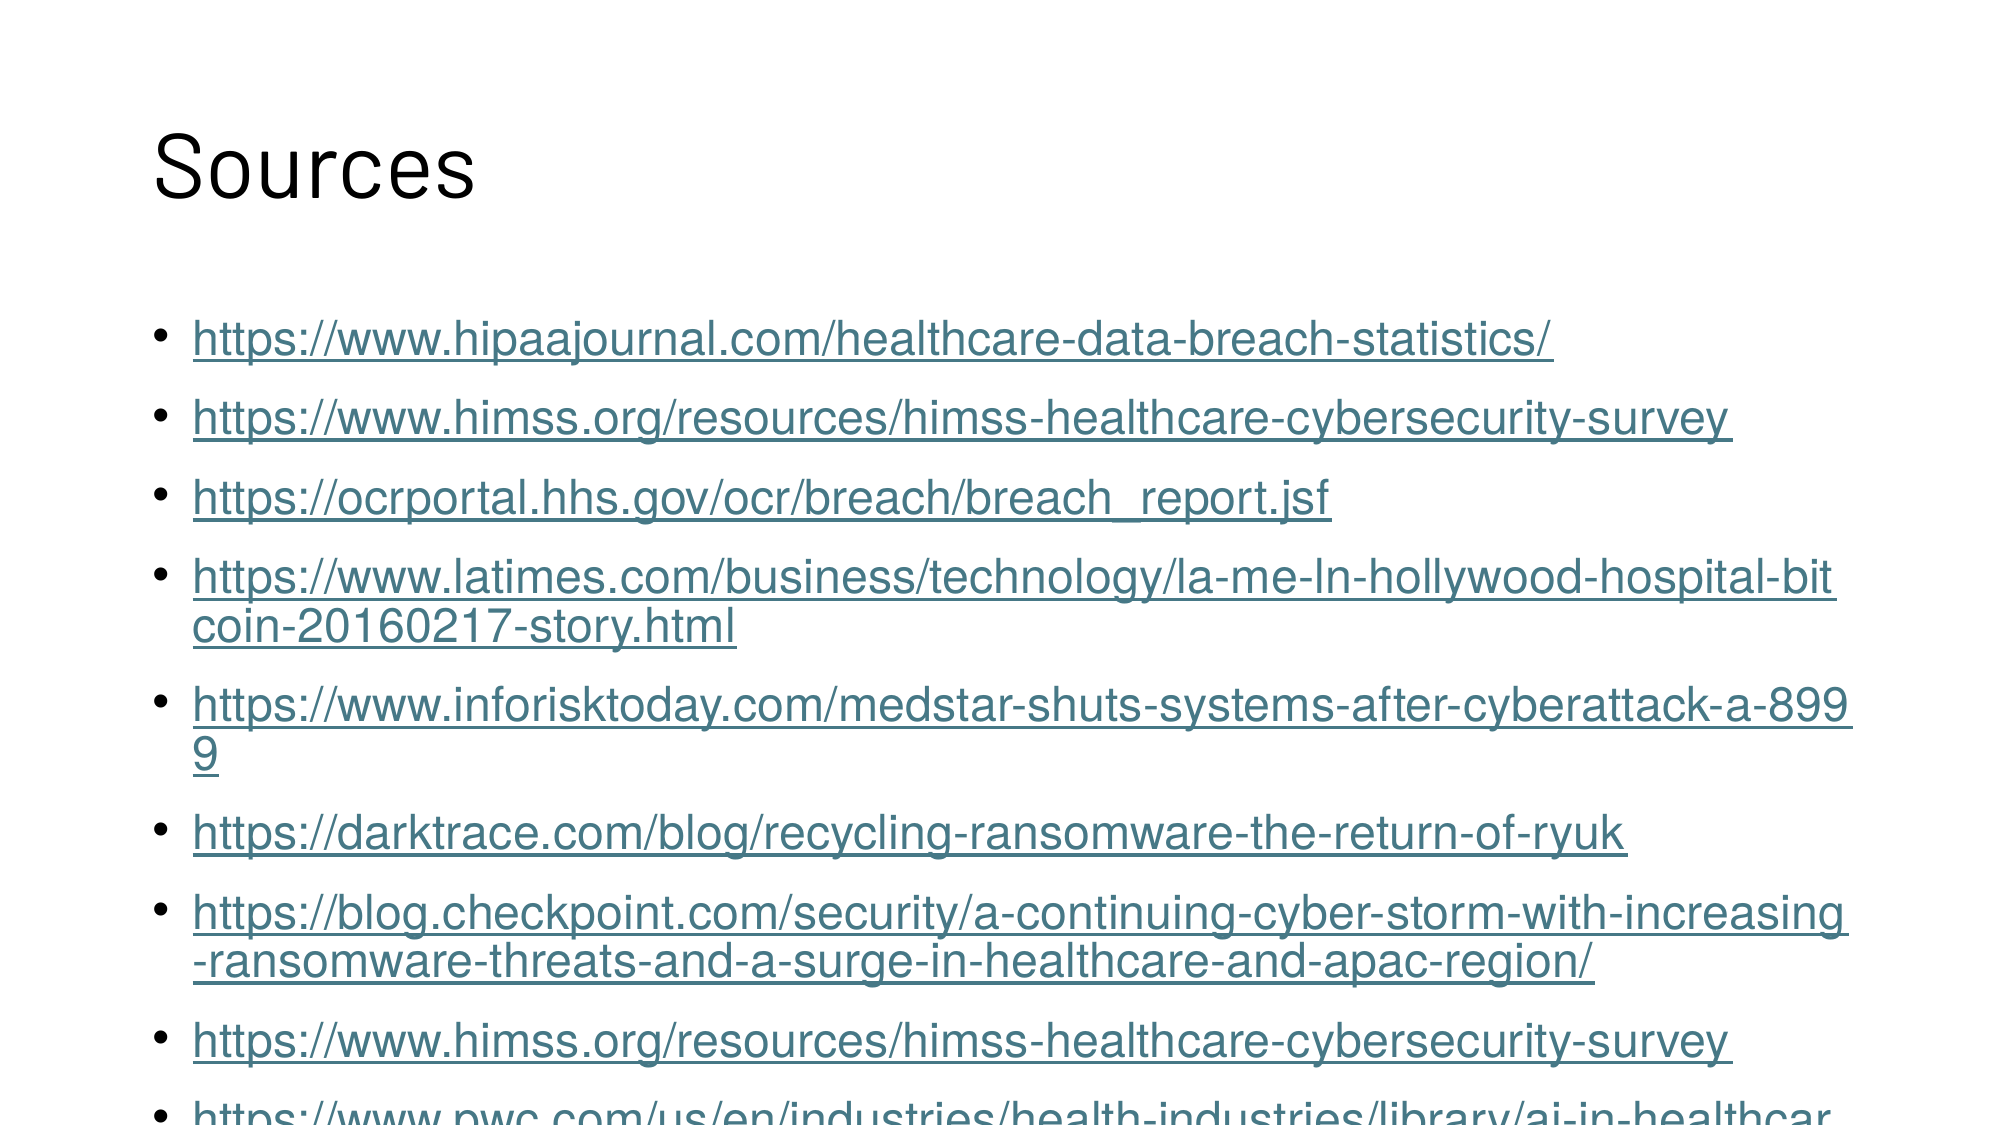

# Sources
https://www.hipaajournal.com/healthcare-data-breach-statistics/
https://www.himss.org/resources/himss-healthcare-cybersecurity-survey
https://ocrportal.hhs.gov/ocr/breach/breach_report.jsf
https://www.latimes.com/business/technology/la-me-ln-hollywood-hospital-bitcoin-20160217-story.html
https://www.inforisktoday.com/medstar-shuts-systems-after-cyberattack-a-8999
https://darktrace.com/blog/recycling-ransomware-the-return-of-ryuk
https://blog.checkpoint.com/security/a-continuing-cyber-storm-with-increasing-ransomware-threats-and-a-surge-in-healthcare-and-apac-region/
https://www.himss.org/resources/himss-healthcare-cybersecurity-survey
https://www.pwc.com/us/en/industries/health-industries/library/ai-in-healthcare.html